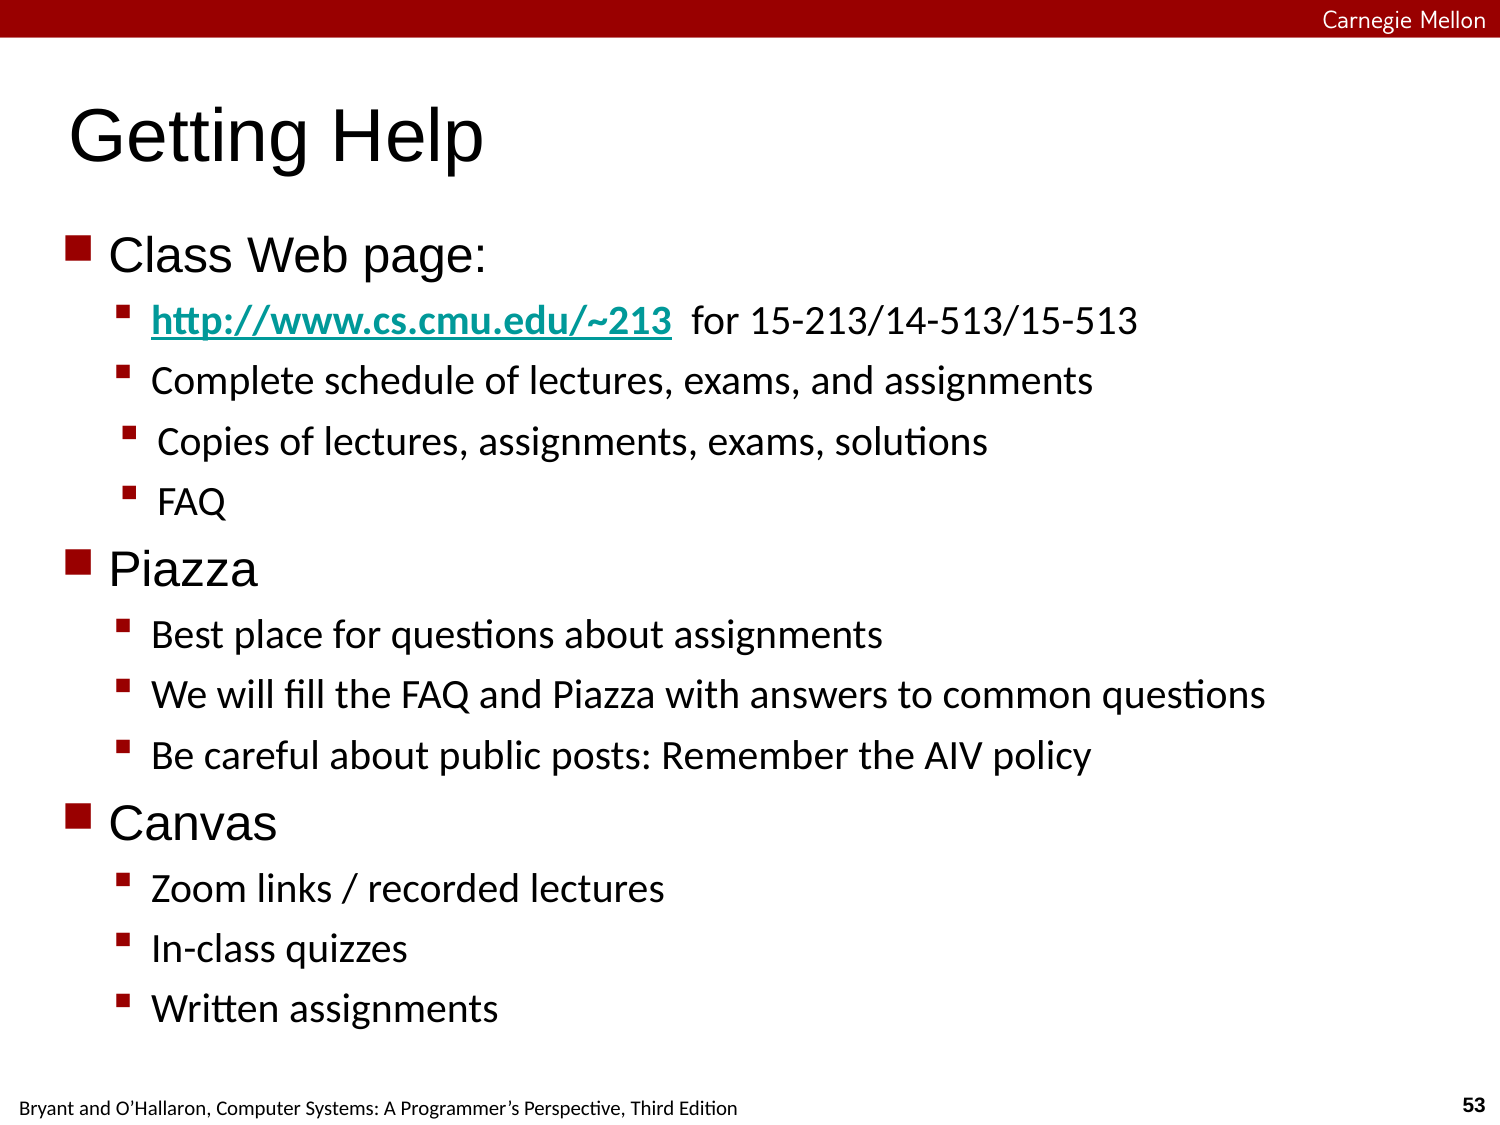

Carnegie Mellon
# Getting Help
Class Web page:
http://www.cs.cmu.edu/~213  for 15-213/14-513/15-513
Complete schedule of lectures, exams, and assignments
Copies of lectures, assignments, exams, solutions
FAQ
Piazza
Best place for questions about assignments
We will fill the FAQ and Piazza with answers to common questions
Be careful about public posts: Remember the AIV policy
Canvas
Zoom links / recorded lectures
In-class quizzes
Written assignments